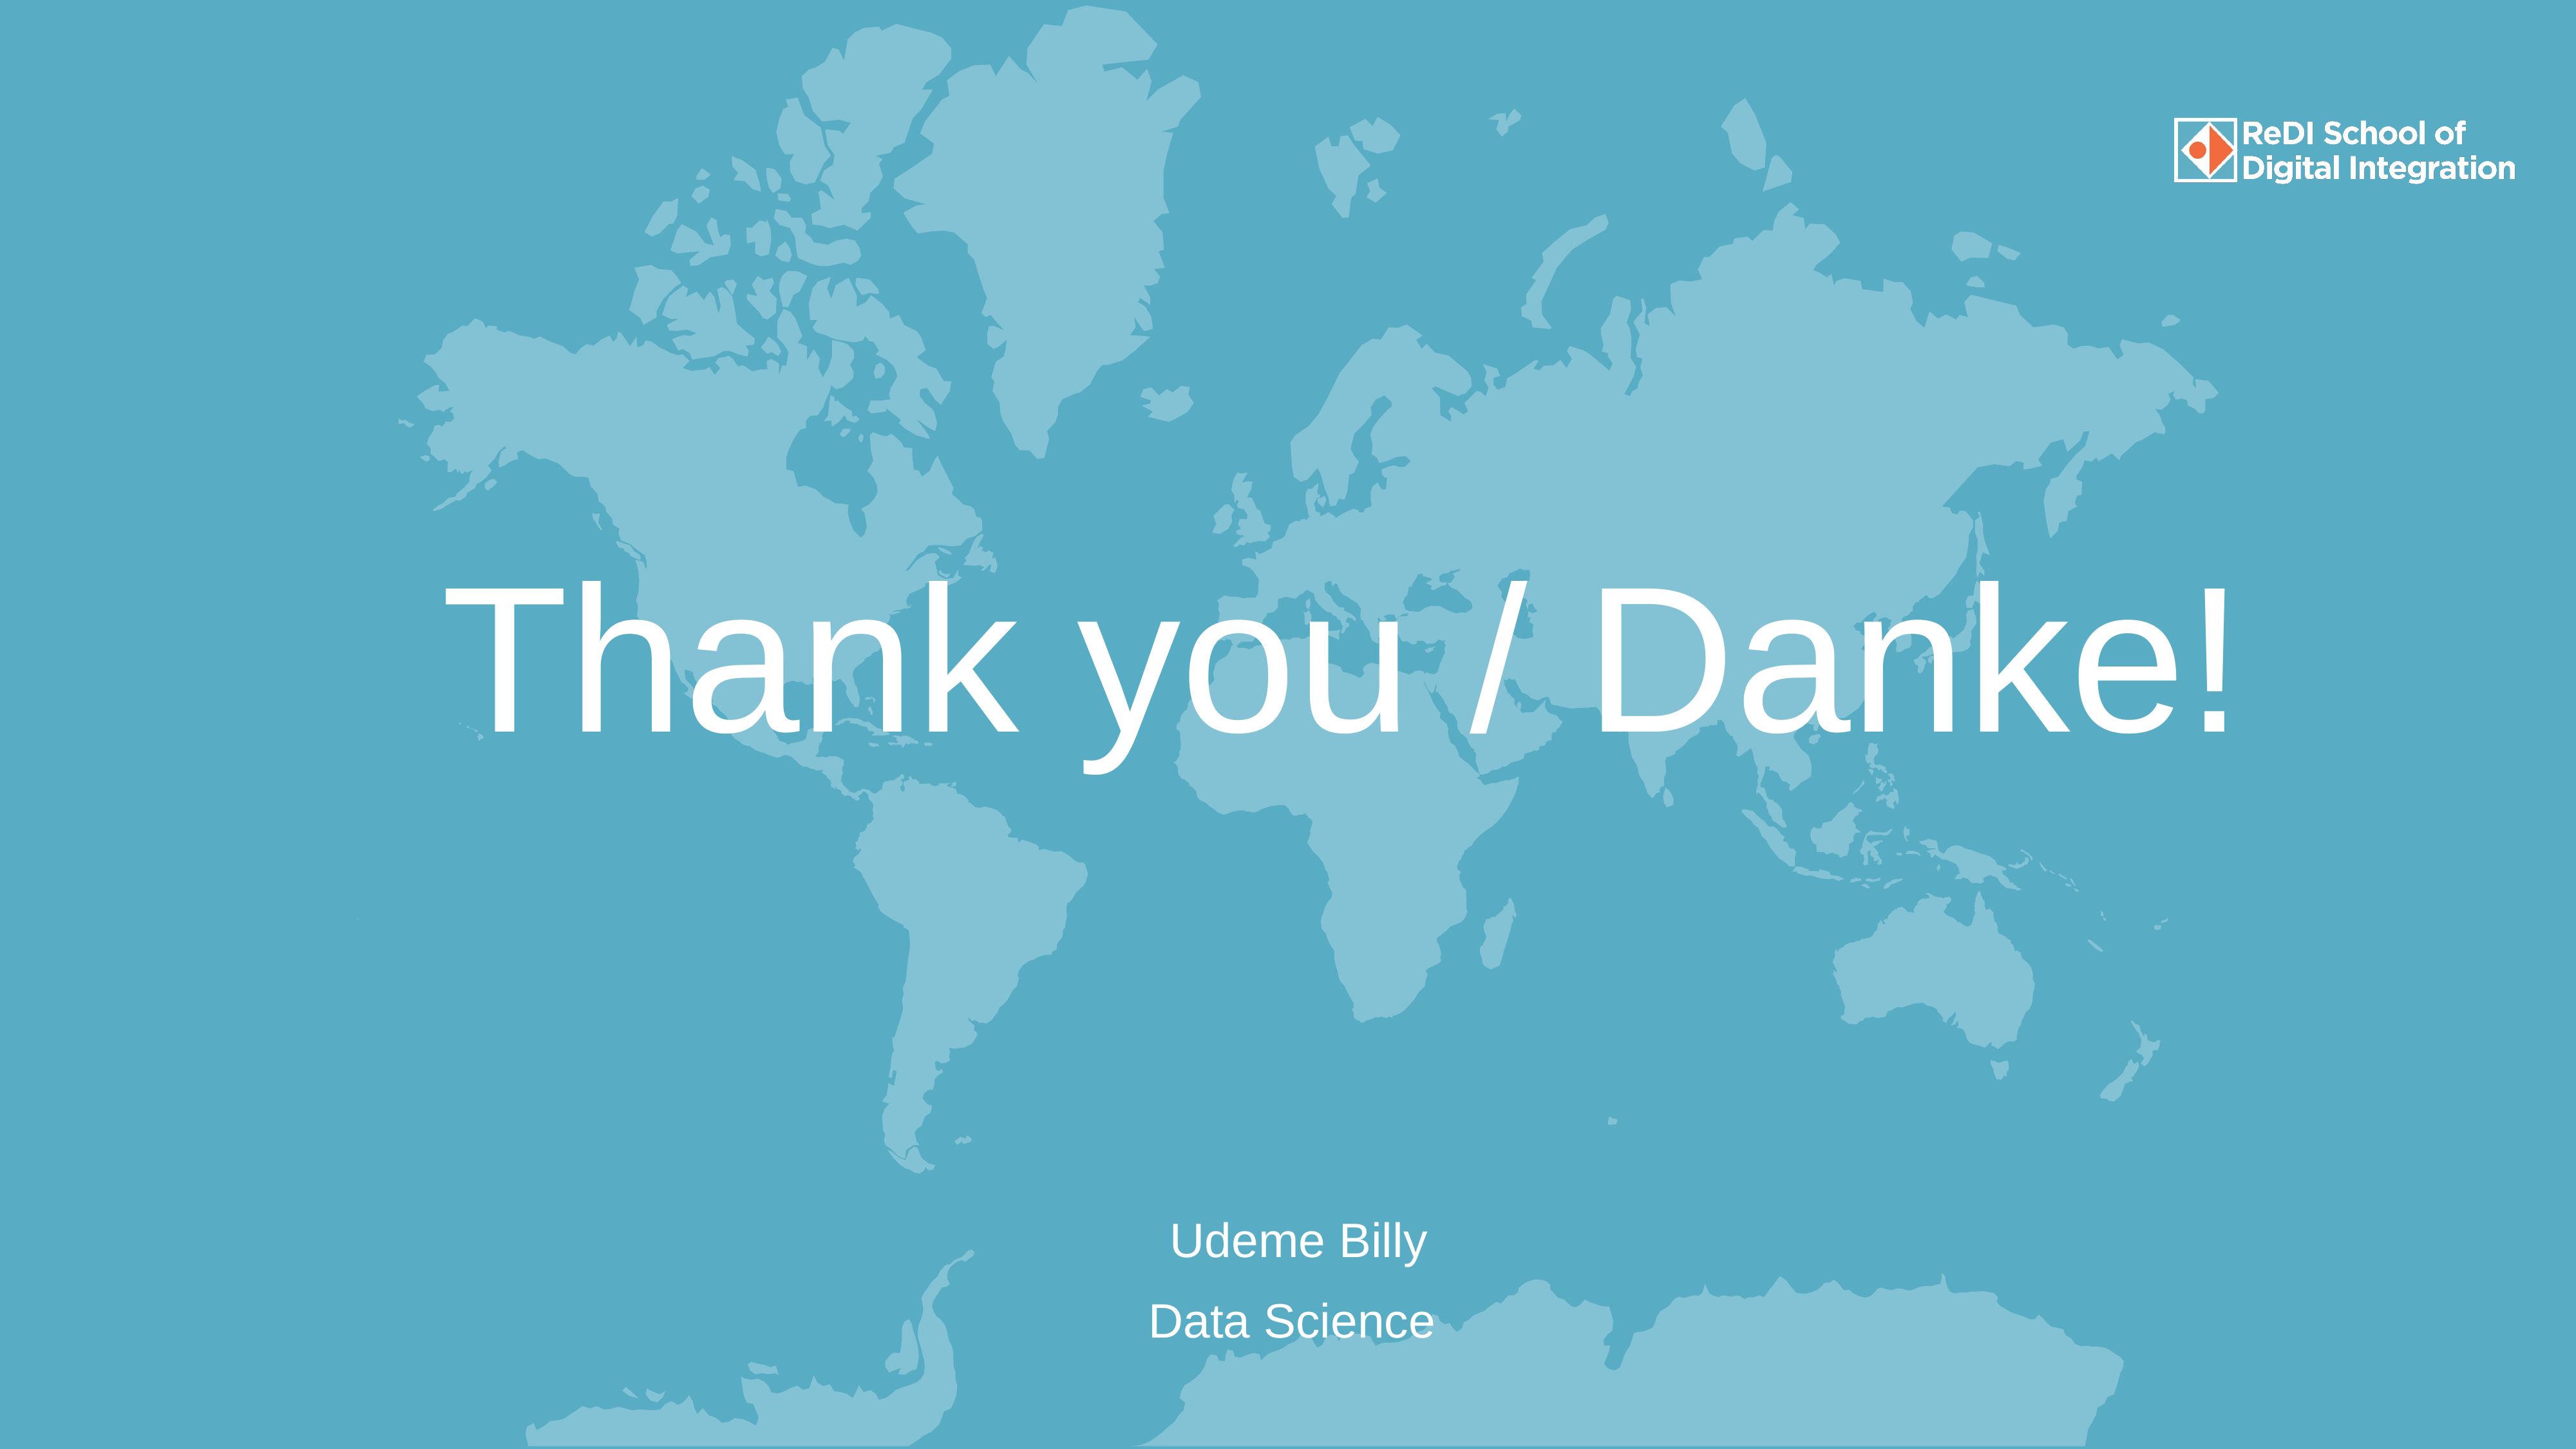

Thank you / Danke!
Udeme Billy

Data Science